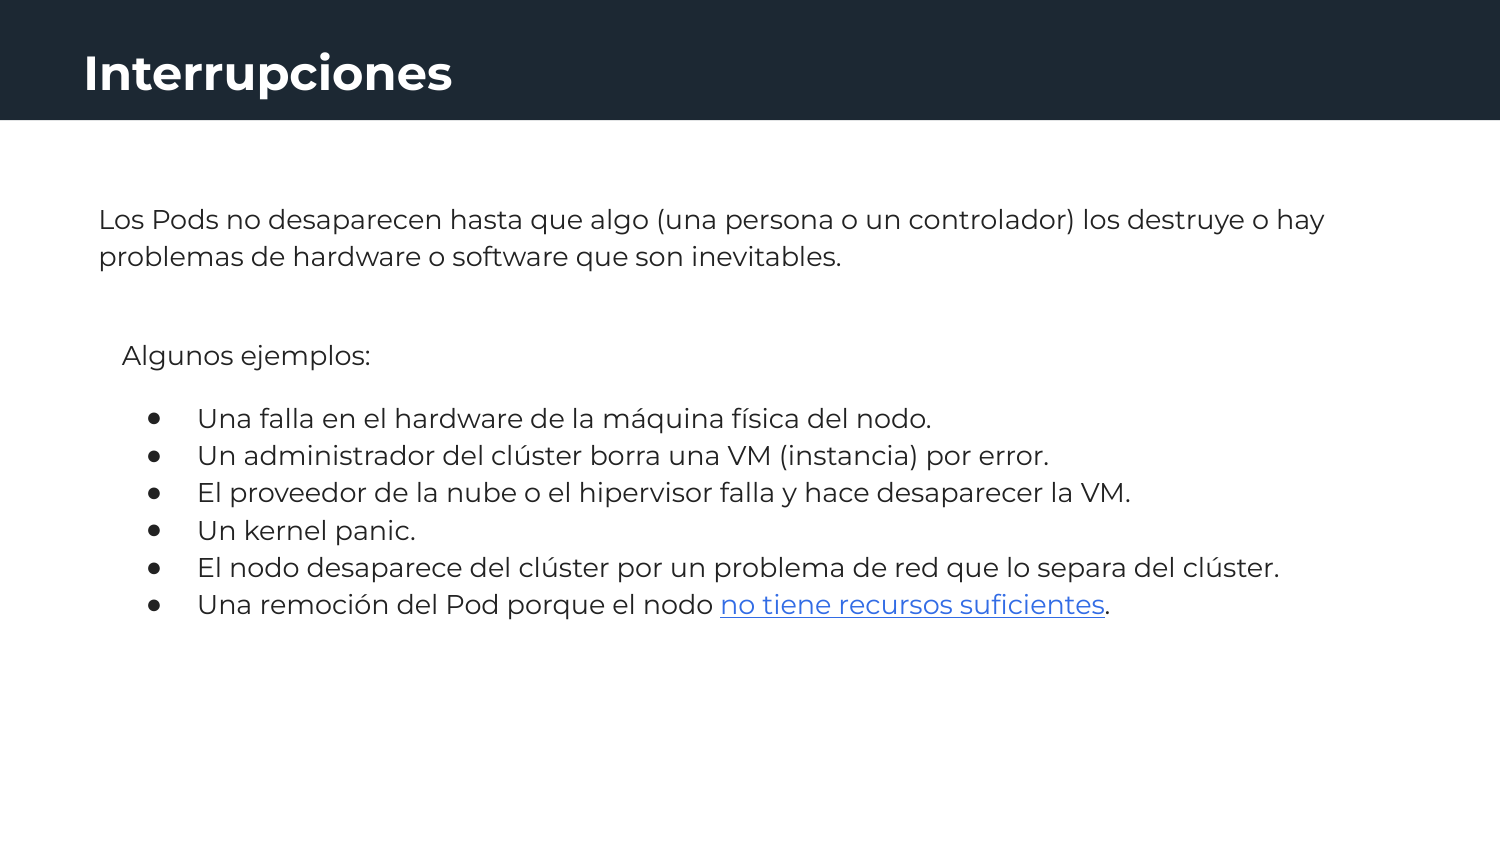

Interrupciones

Los Pods no desaparecen hasta que algo (una persona o un controlador) los destruye o hay problemas de hardware o software que son inevitables.

Algunos ejemplos:
Una falla en el hardware de la máquina física del nodo.
Un administrador del clúster borra una VM (instancia) por error.
El proveedor de la nube o el hipervisor falla y hace desaparecer la VM.
Un kernel panic.
El nodo desaparece del clúster por un problema de red que lo separa del clúster.
Una remoción del Pod porque el nodo no tiene recursos suficientes.